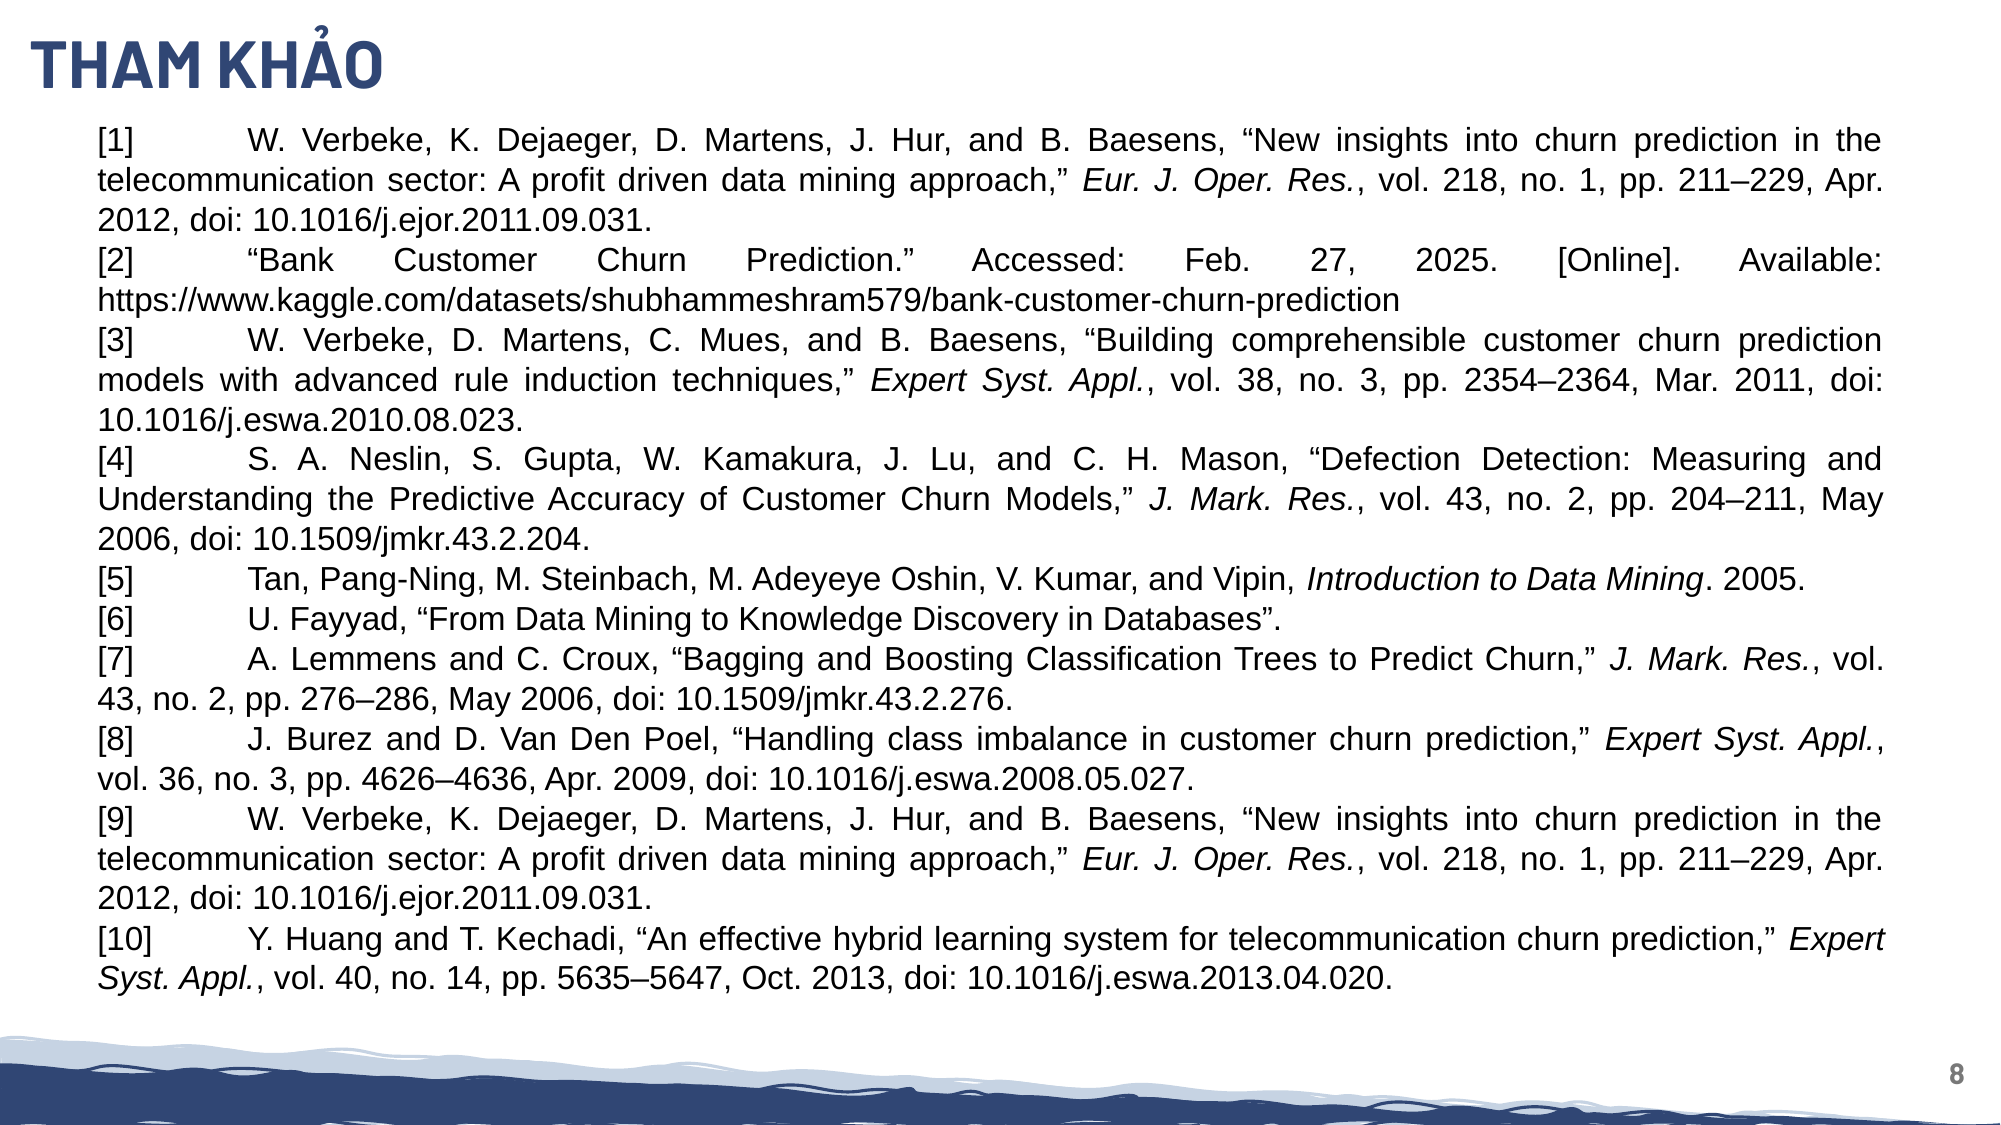

THAM KHẢO
[1]	W. Verbeke, K. Dejaeger, D. Martens, J. Hur, and B. Baesens, “New insights into churn prediction in the telecommunication sector: A profit driven data mining approach,” Eur. J. Oper. Res., vol. 218, no. 1, pp. 211–229, Apr. 2012, doi: 10.1016/j.ejor.2011.09.031.
[2]	“Bank Customer Churn Prediction.” Accessed: Feb. 27, 2025. [Online]. Available: https://www.kaggle.com/datasets/shubhammeshram579/bank-customer-churn-prediction
[3]	W. Verbeke, D. Martens, C. Mues, and B. Baesens, “Building comprehensible customer churn prediction models with advanced rule induction techniques,” Expert Syst. Appl., vol. 38, no. 3, pp. 2354–2364, Mar. 2011, doi: 10.1016/j.eswa.2010.08.023.
[4]	S. A. Neslin, S. Gupta, W. Kamakura, J. Lu, and C. H. Mason, “Defection Detection: Measuring and Understanding the Predictive Accuracy of Customer Churn Models,” J. Mark. Res., vol. 43, no. 2, pp. 204–211, May 2006, doi: 10.1509/jmkr.43.2.204.
[5]	Tan, Pang-Ning, M. Steinbach, M. Adeyeye Oshin, V. Kumar, and Vipin, Introduction to Data Mining. 2005.
[6]	U. Fayyad, “From Data Mining to Knowledge Discovery in Databases”.
[7]	A. Lemmens and C. Croux, “Bagging and Boosting Classification Trees to Predict Churn,” J. Mark. Res., vol. 43, no. 2, pp. 276–286, May 2006, doi: 10.1509/jmkr.43.2.276.
[8]	J. Burez and D. Van Den Poel, “Handling class imbalance in customer churn prediction,” Expert Syst. Appl., vol. 36, no. 3, pp. 4626–4636, Apr. 2009, doi: 10.1016/j.eswa.2008.05.027.
[9]	W. Verbeke, K. Dejaeger, D. Martens, J. Hur, and B. Baesens, “New insights into churn prediction in the telecommunication sector: A profit driven data mining approach,” Eur. J. Oper. Res., vol. 218, no. 1, pp. 211–229, Apr. 2012, doi: 10.1016/j.ejor.2011.09.031.
[10]	Y. Huang and T. Kechadi, “An effective hybrid learning system for telecommunication churn prediction,” Expert Syst. Appl., vol. 40, no. 14, pp. 5635–5647, Oct. 2013, doi: 10.1016/j.eswa.2013.04.020.
8